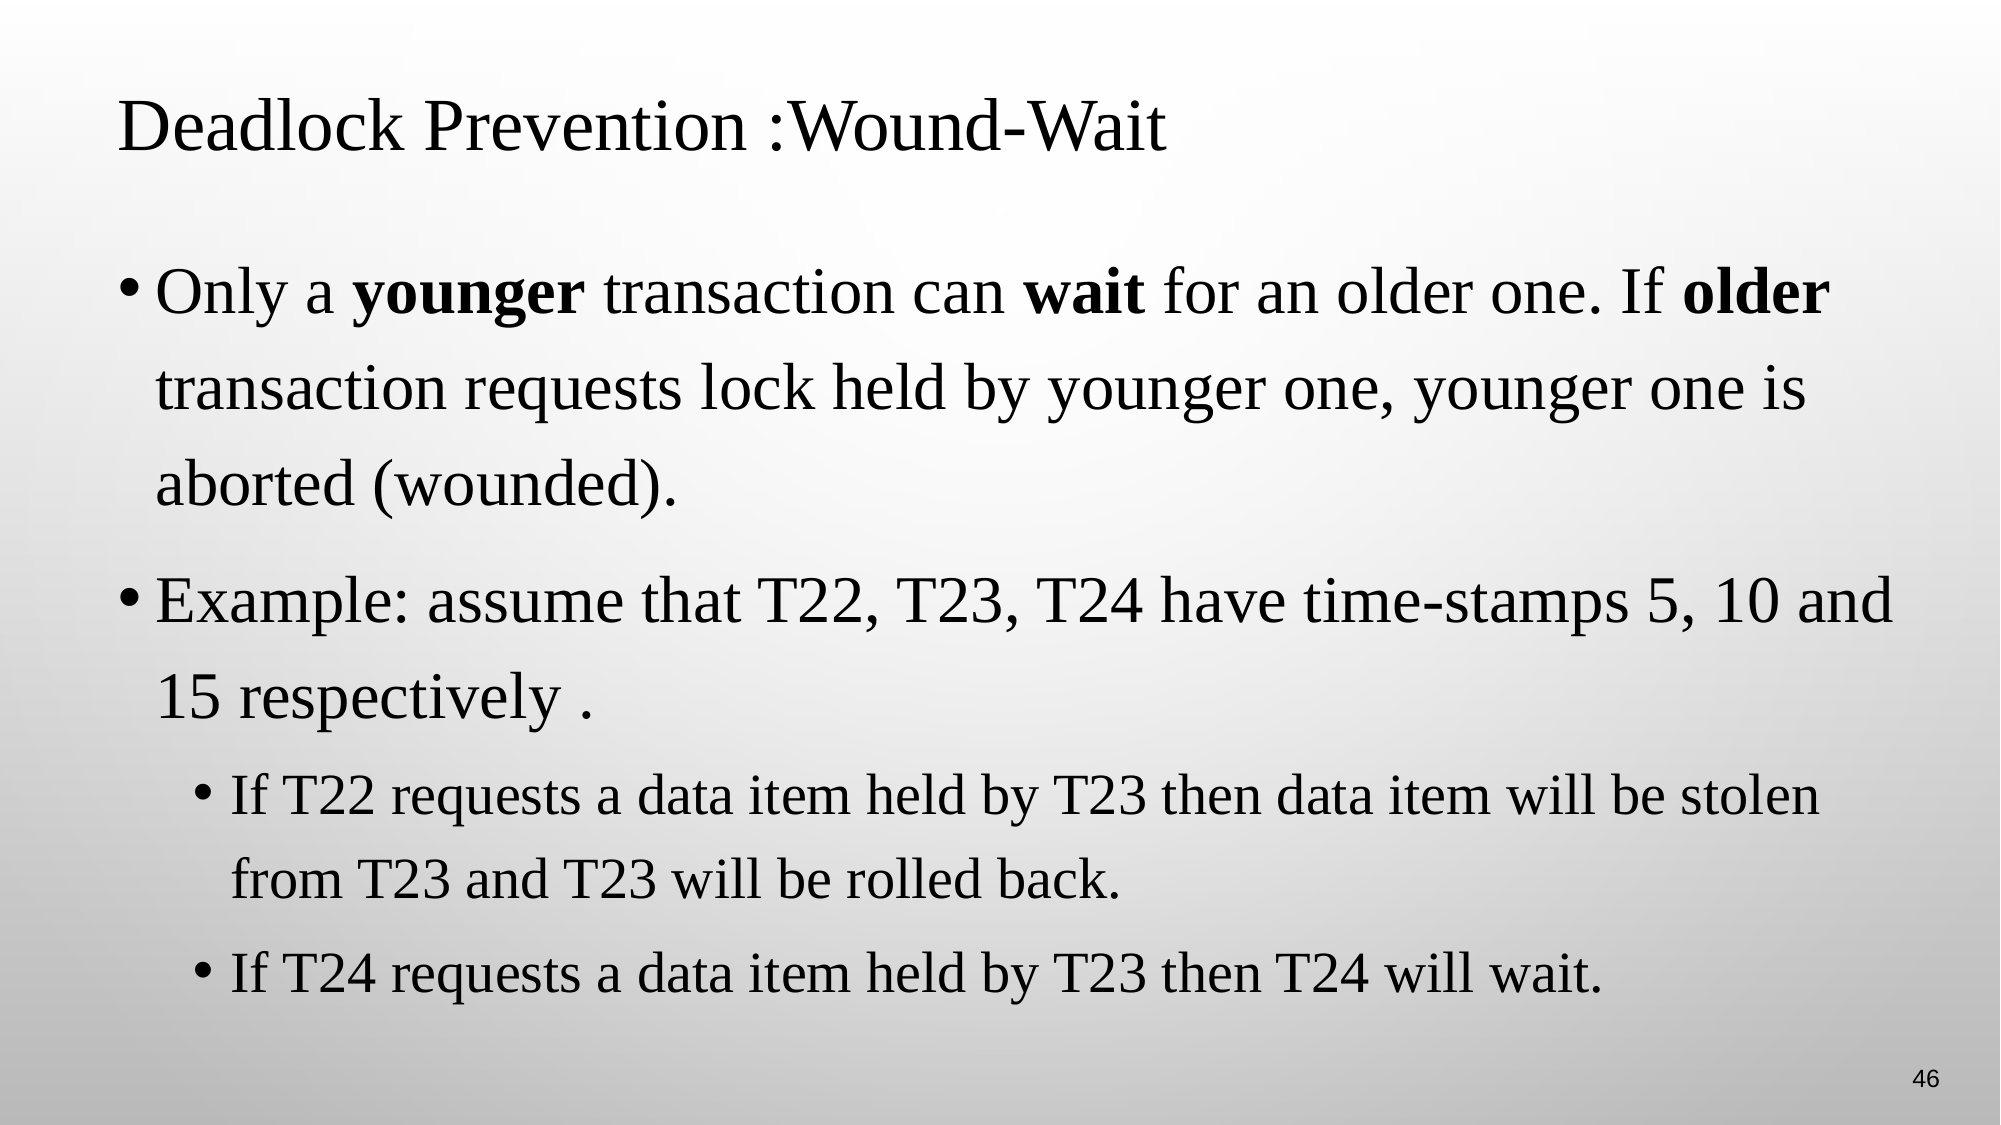

# Deadlock Prevention :Wound-Wait
Only a younger transaction can wait for an older one. If older transaction requests lock held by younger one, younger one is aborted (wounded).
Example: assume that T22, T23, T24 have time-stamps 5, 10 and 15 respectively .
If T22 requests a data item held by T23 then data item will be stolen from T23 and T23 will be rolled back.
If T24 requests a data item held by T23 then T24 will wait.
46